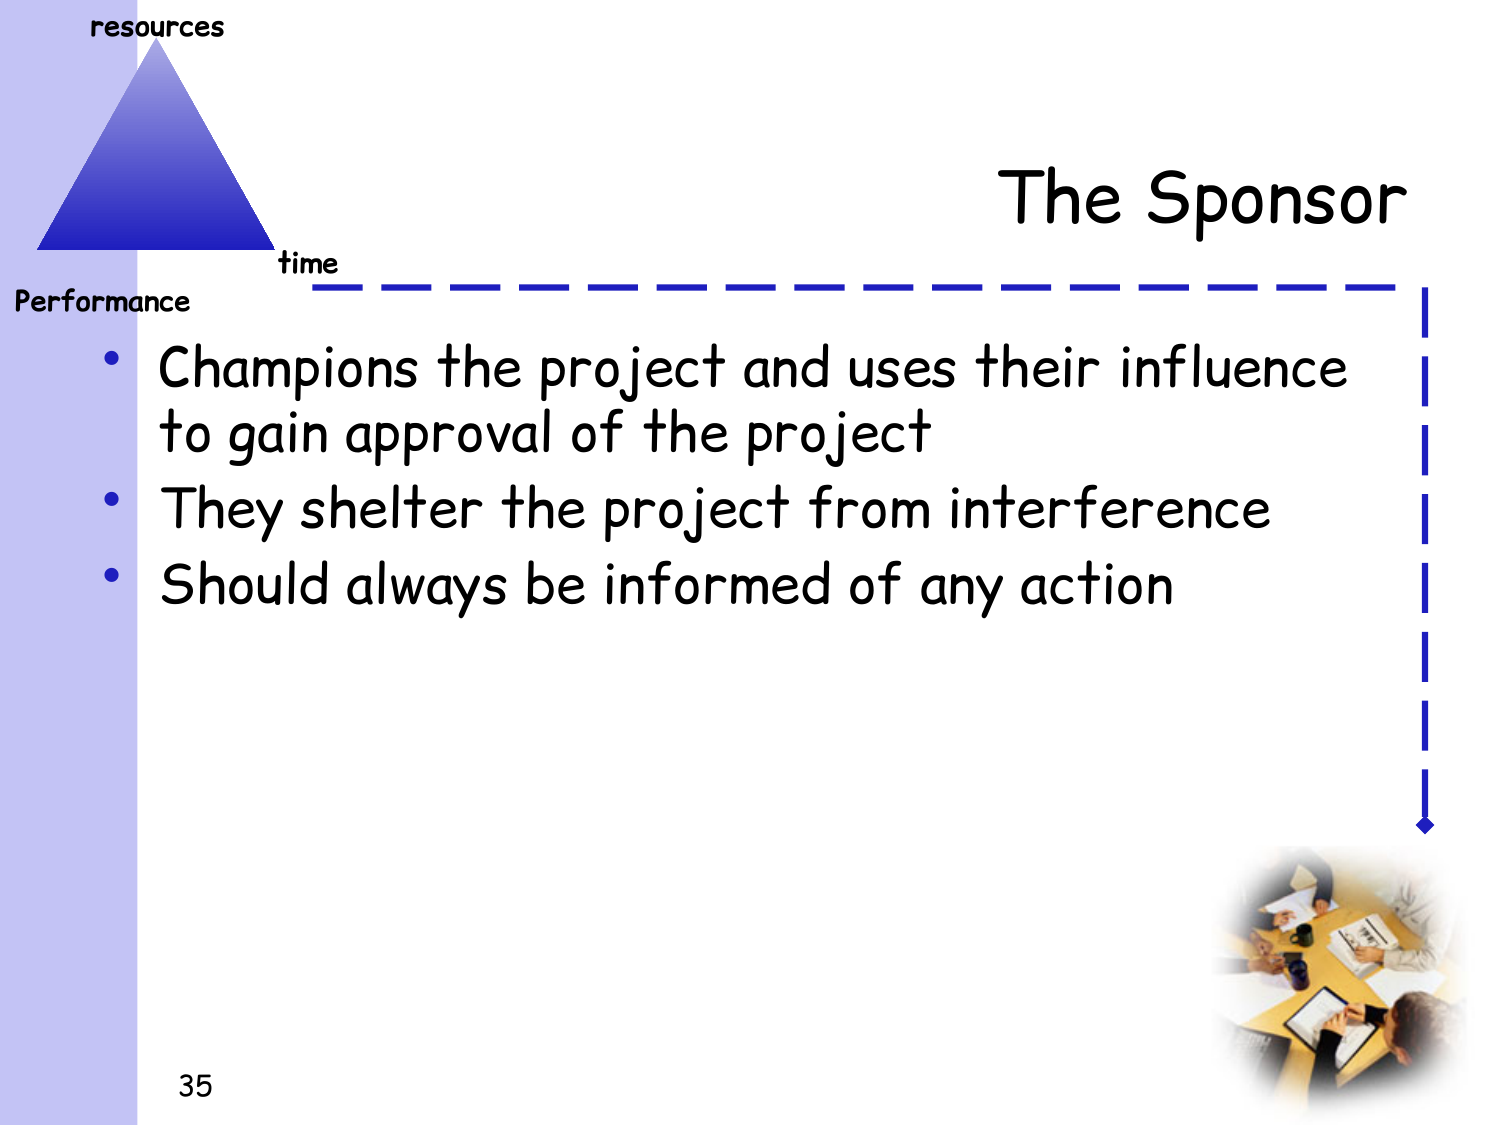

# The Sponsor
Champions the project and uses their influence to gain approval of the project
They shelter the project from interference
Should always be informed of any action

35